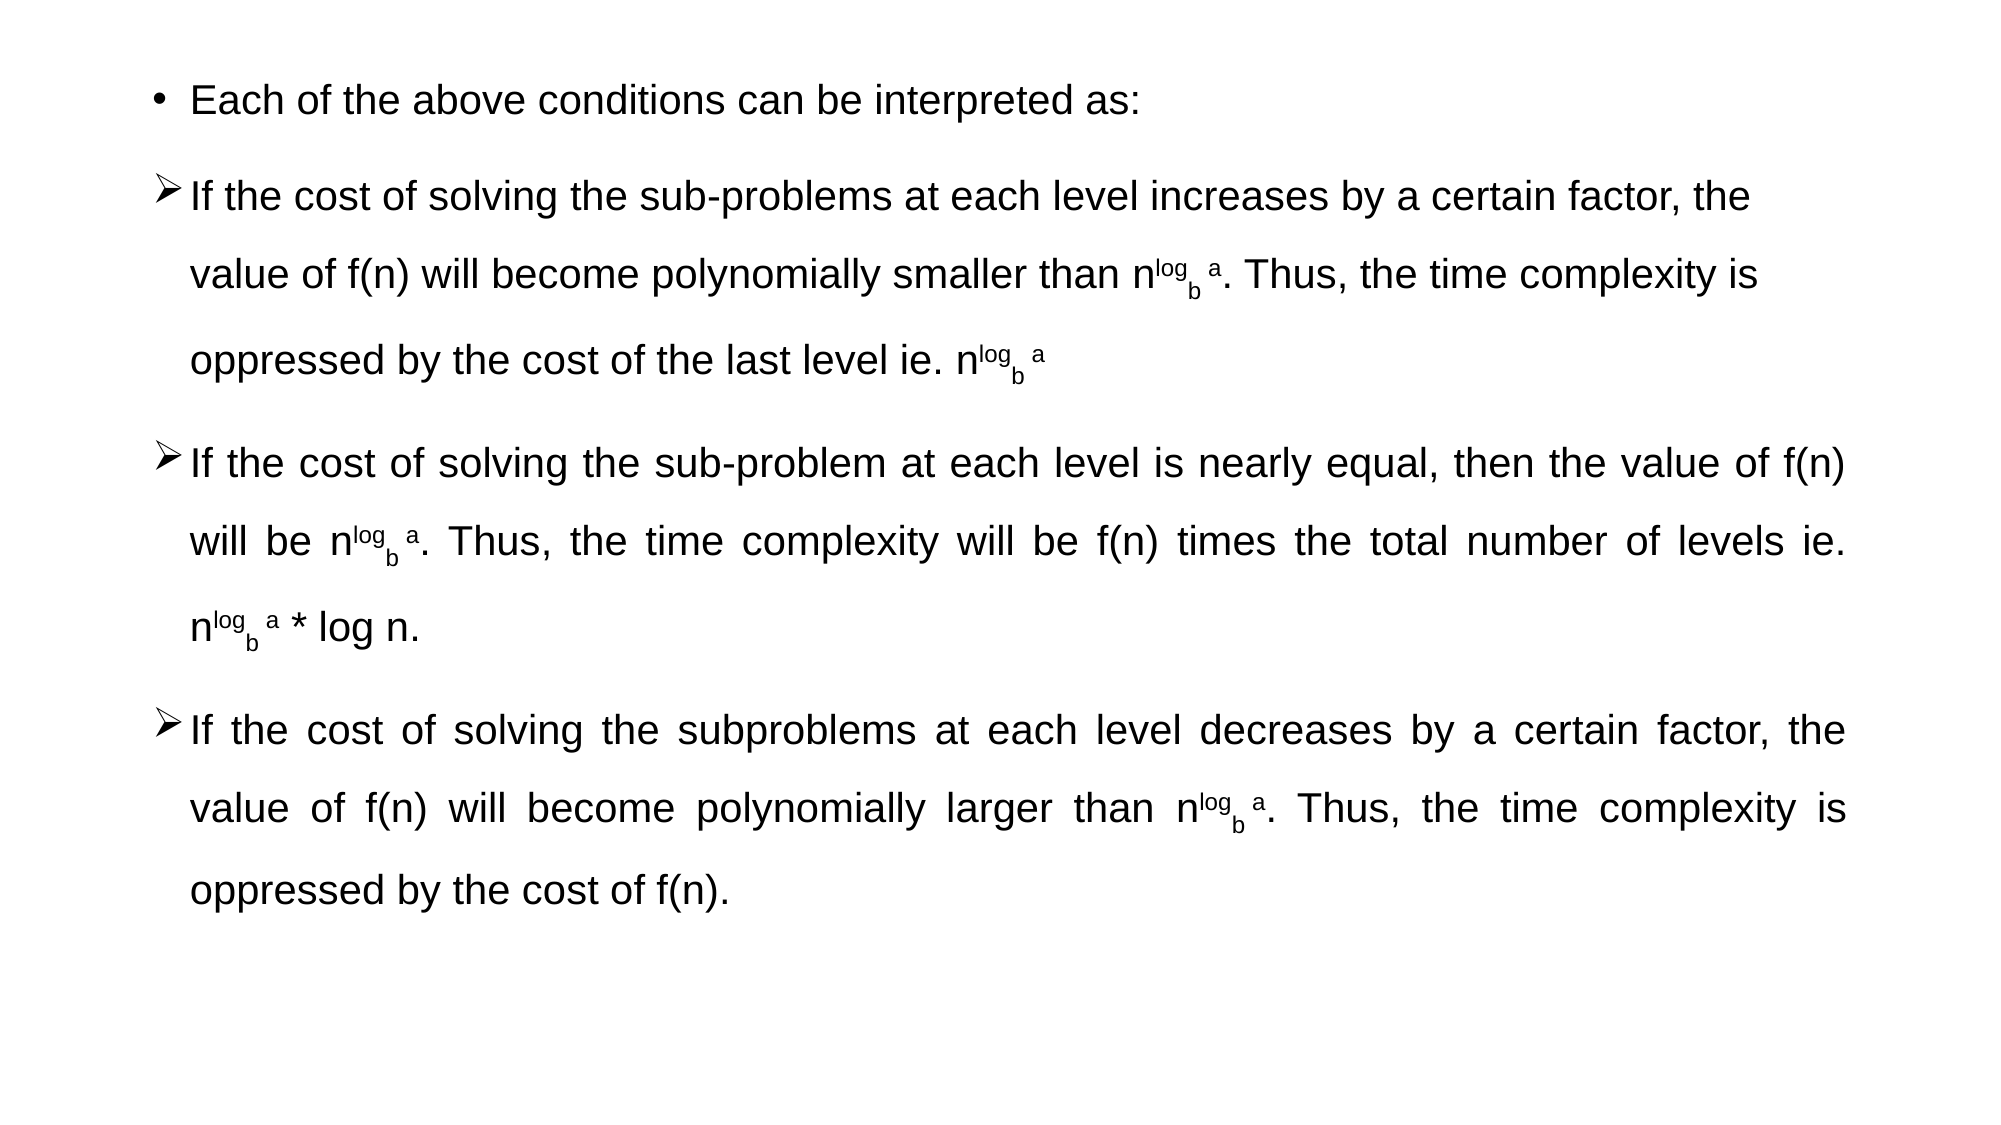

Each of the above conditions can be interpreted as:
If the cost of solving the sub-problems at each level increases by a certain factor, the value of f(n) will become polynomially smaller than nlogb a. Thus, the time complexity is oppressed by the cost of the last level ie. nlogb a
If the cost of solving the sub-problem at each level is nearly equal, then the value of f(n) will be nlogb a. Thus, the time complexity will be f(n) times the total number of levels ie. nlogb a * log n.
If the cost of solving the subproblems at each level decreases by a certain factor, the value of f(n) will become polynomially larger than nlogb a. Thus, the time complexity is oppressed by the cost of f(n).